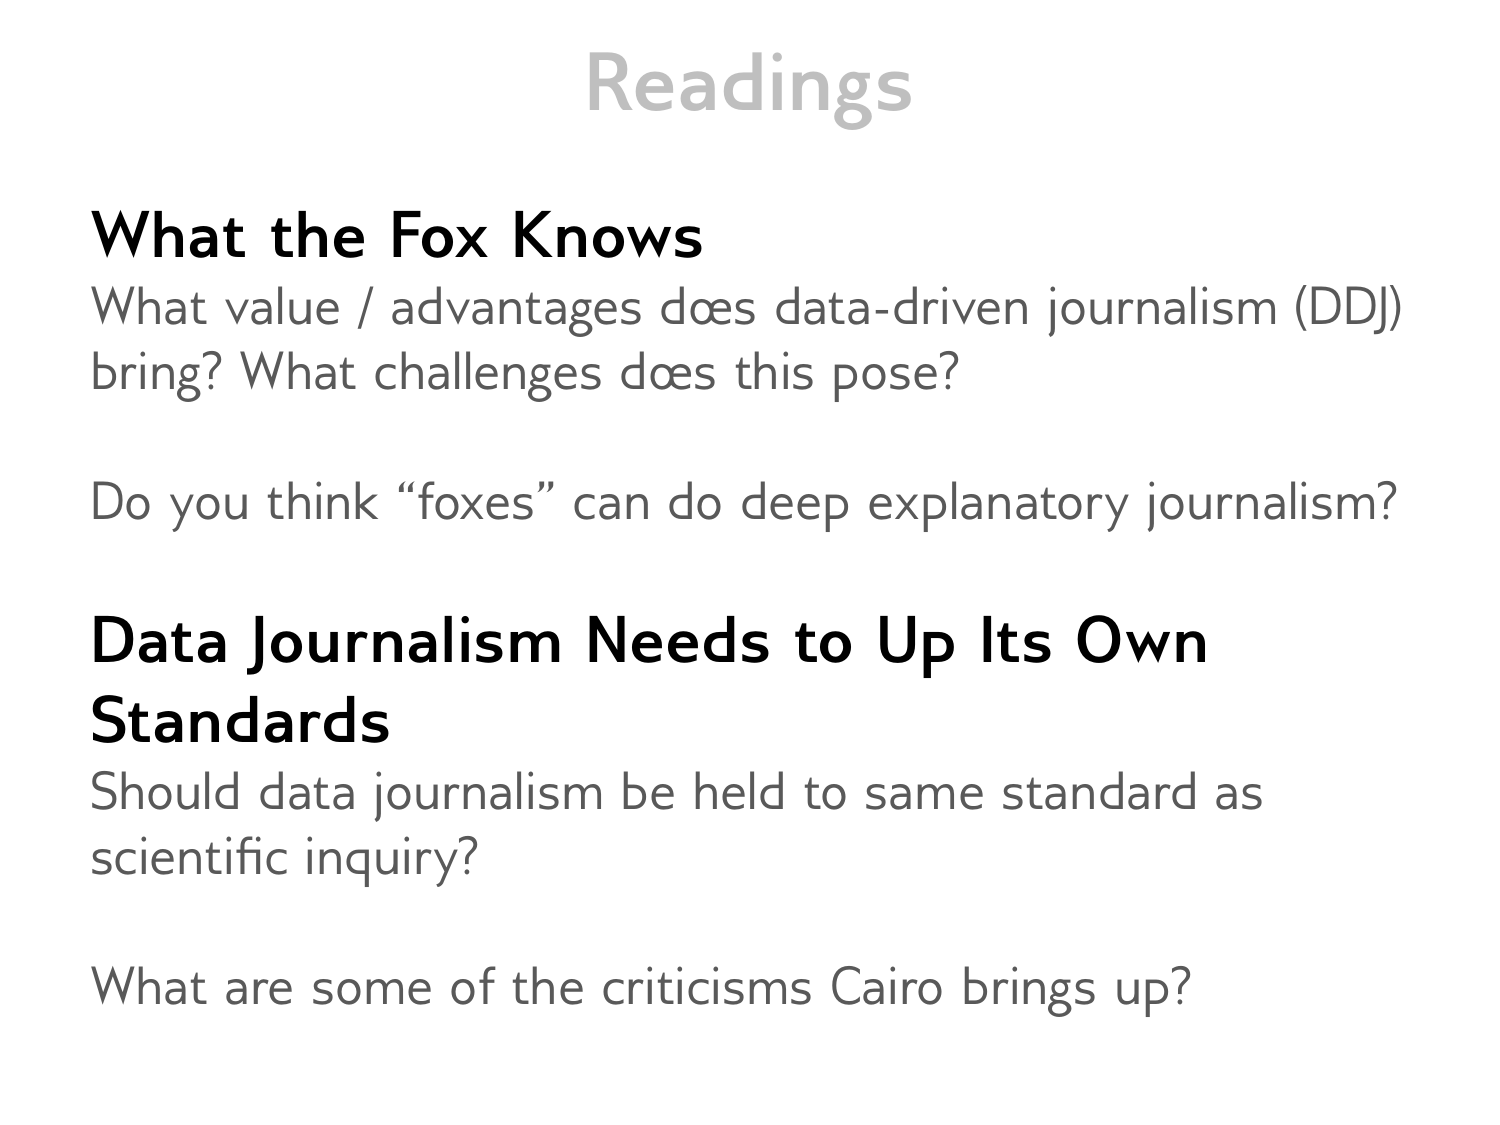

# Readings
What the Fox Knows
What value / advantages does data-driven journalism (DDJ) bring? What challenges does this pose?

Do you think “foxes” can do deep explanatory journalism?

Data Journalism Needs to Up Its Own Standards
Should data journalism be held to same standard as scientific inquiry?

What are some of the criticisms Cairo brings up?